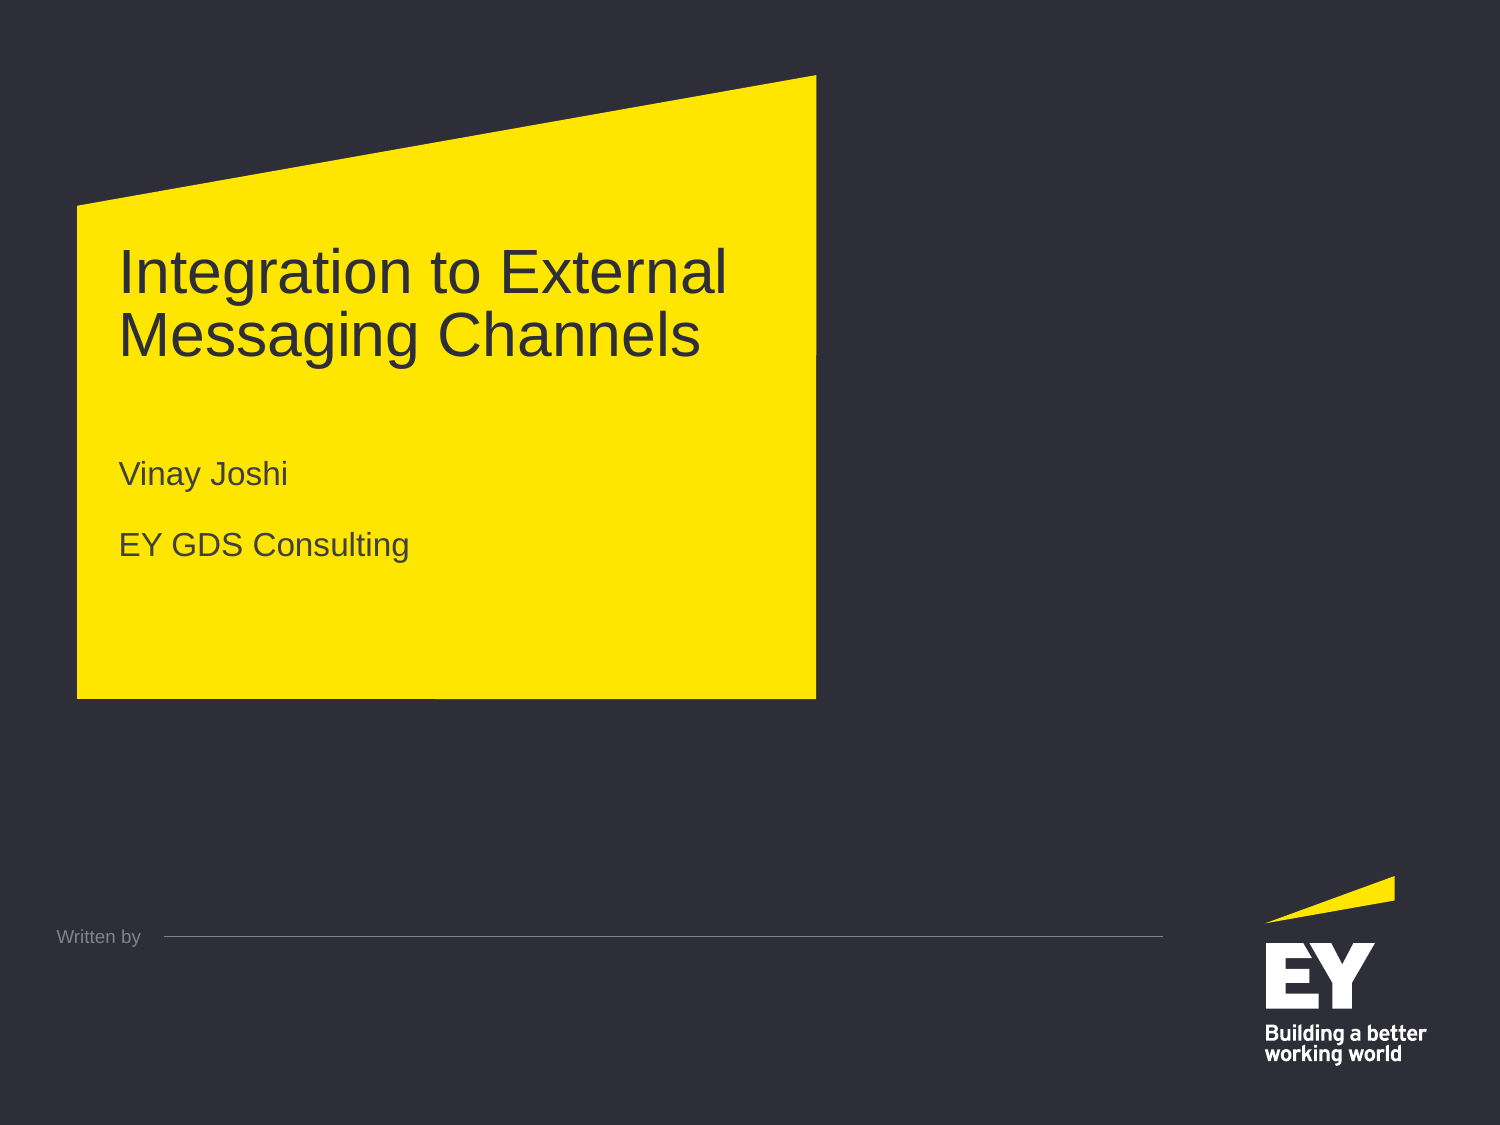

# Integration to External Messaging Channels
Vinay Joshi
EY GDS Consulting